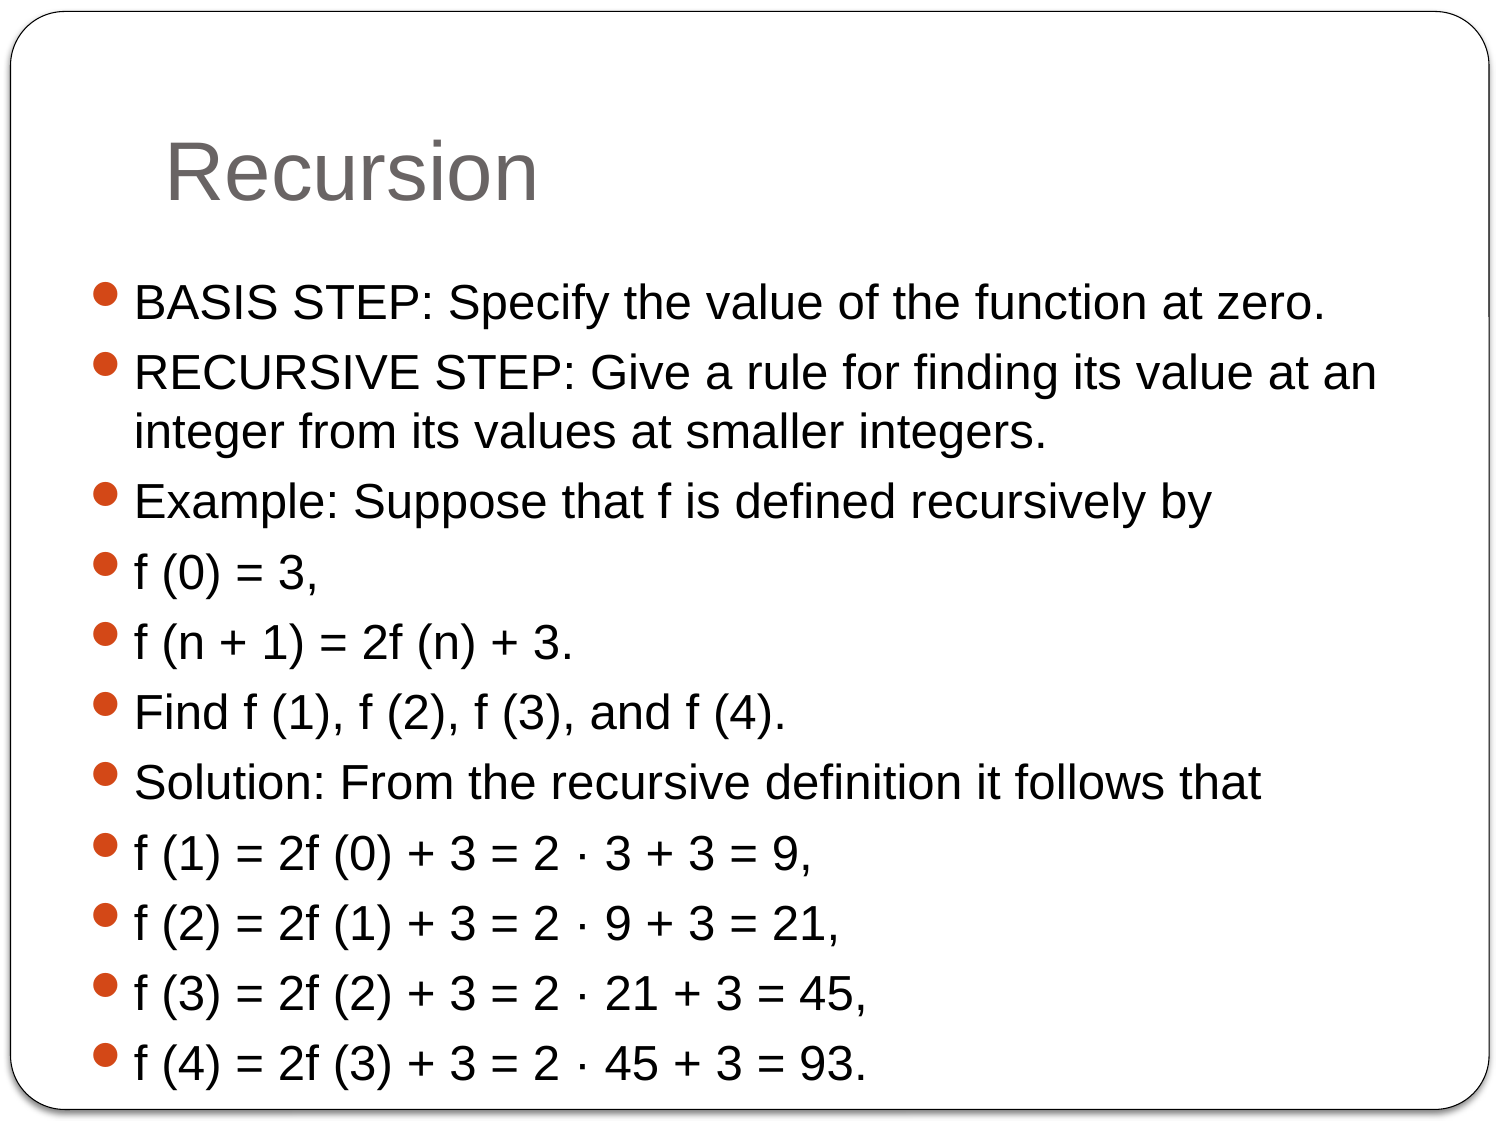

# Recursion
BASIS STEP: Specify the value of the function at zero.
RECURSIVE STEP: Give a rule for finding its value at an integer from its values at smaller integers.
Example: Suppose that f is defined recursively by
f (0) = 3,
f (n + 1) = 2f (n) + 3.
Find f (1), f (2), f (3), and f (4).
Solution: From the recursive definition it follows that
f (1) = 2f (0) + 3 = 2 · 3 + 3 = 9,
f (2) = 2f (1) + 3 = 2 · 9 + 3 = 21,
f (3) = 2f (2) + 3 = 2 · 21 + 3 = 45,
f (4) = 2f (3) + 3 = 2 · 45 + 3 = 93.